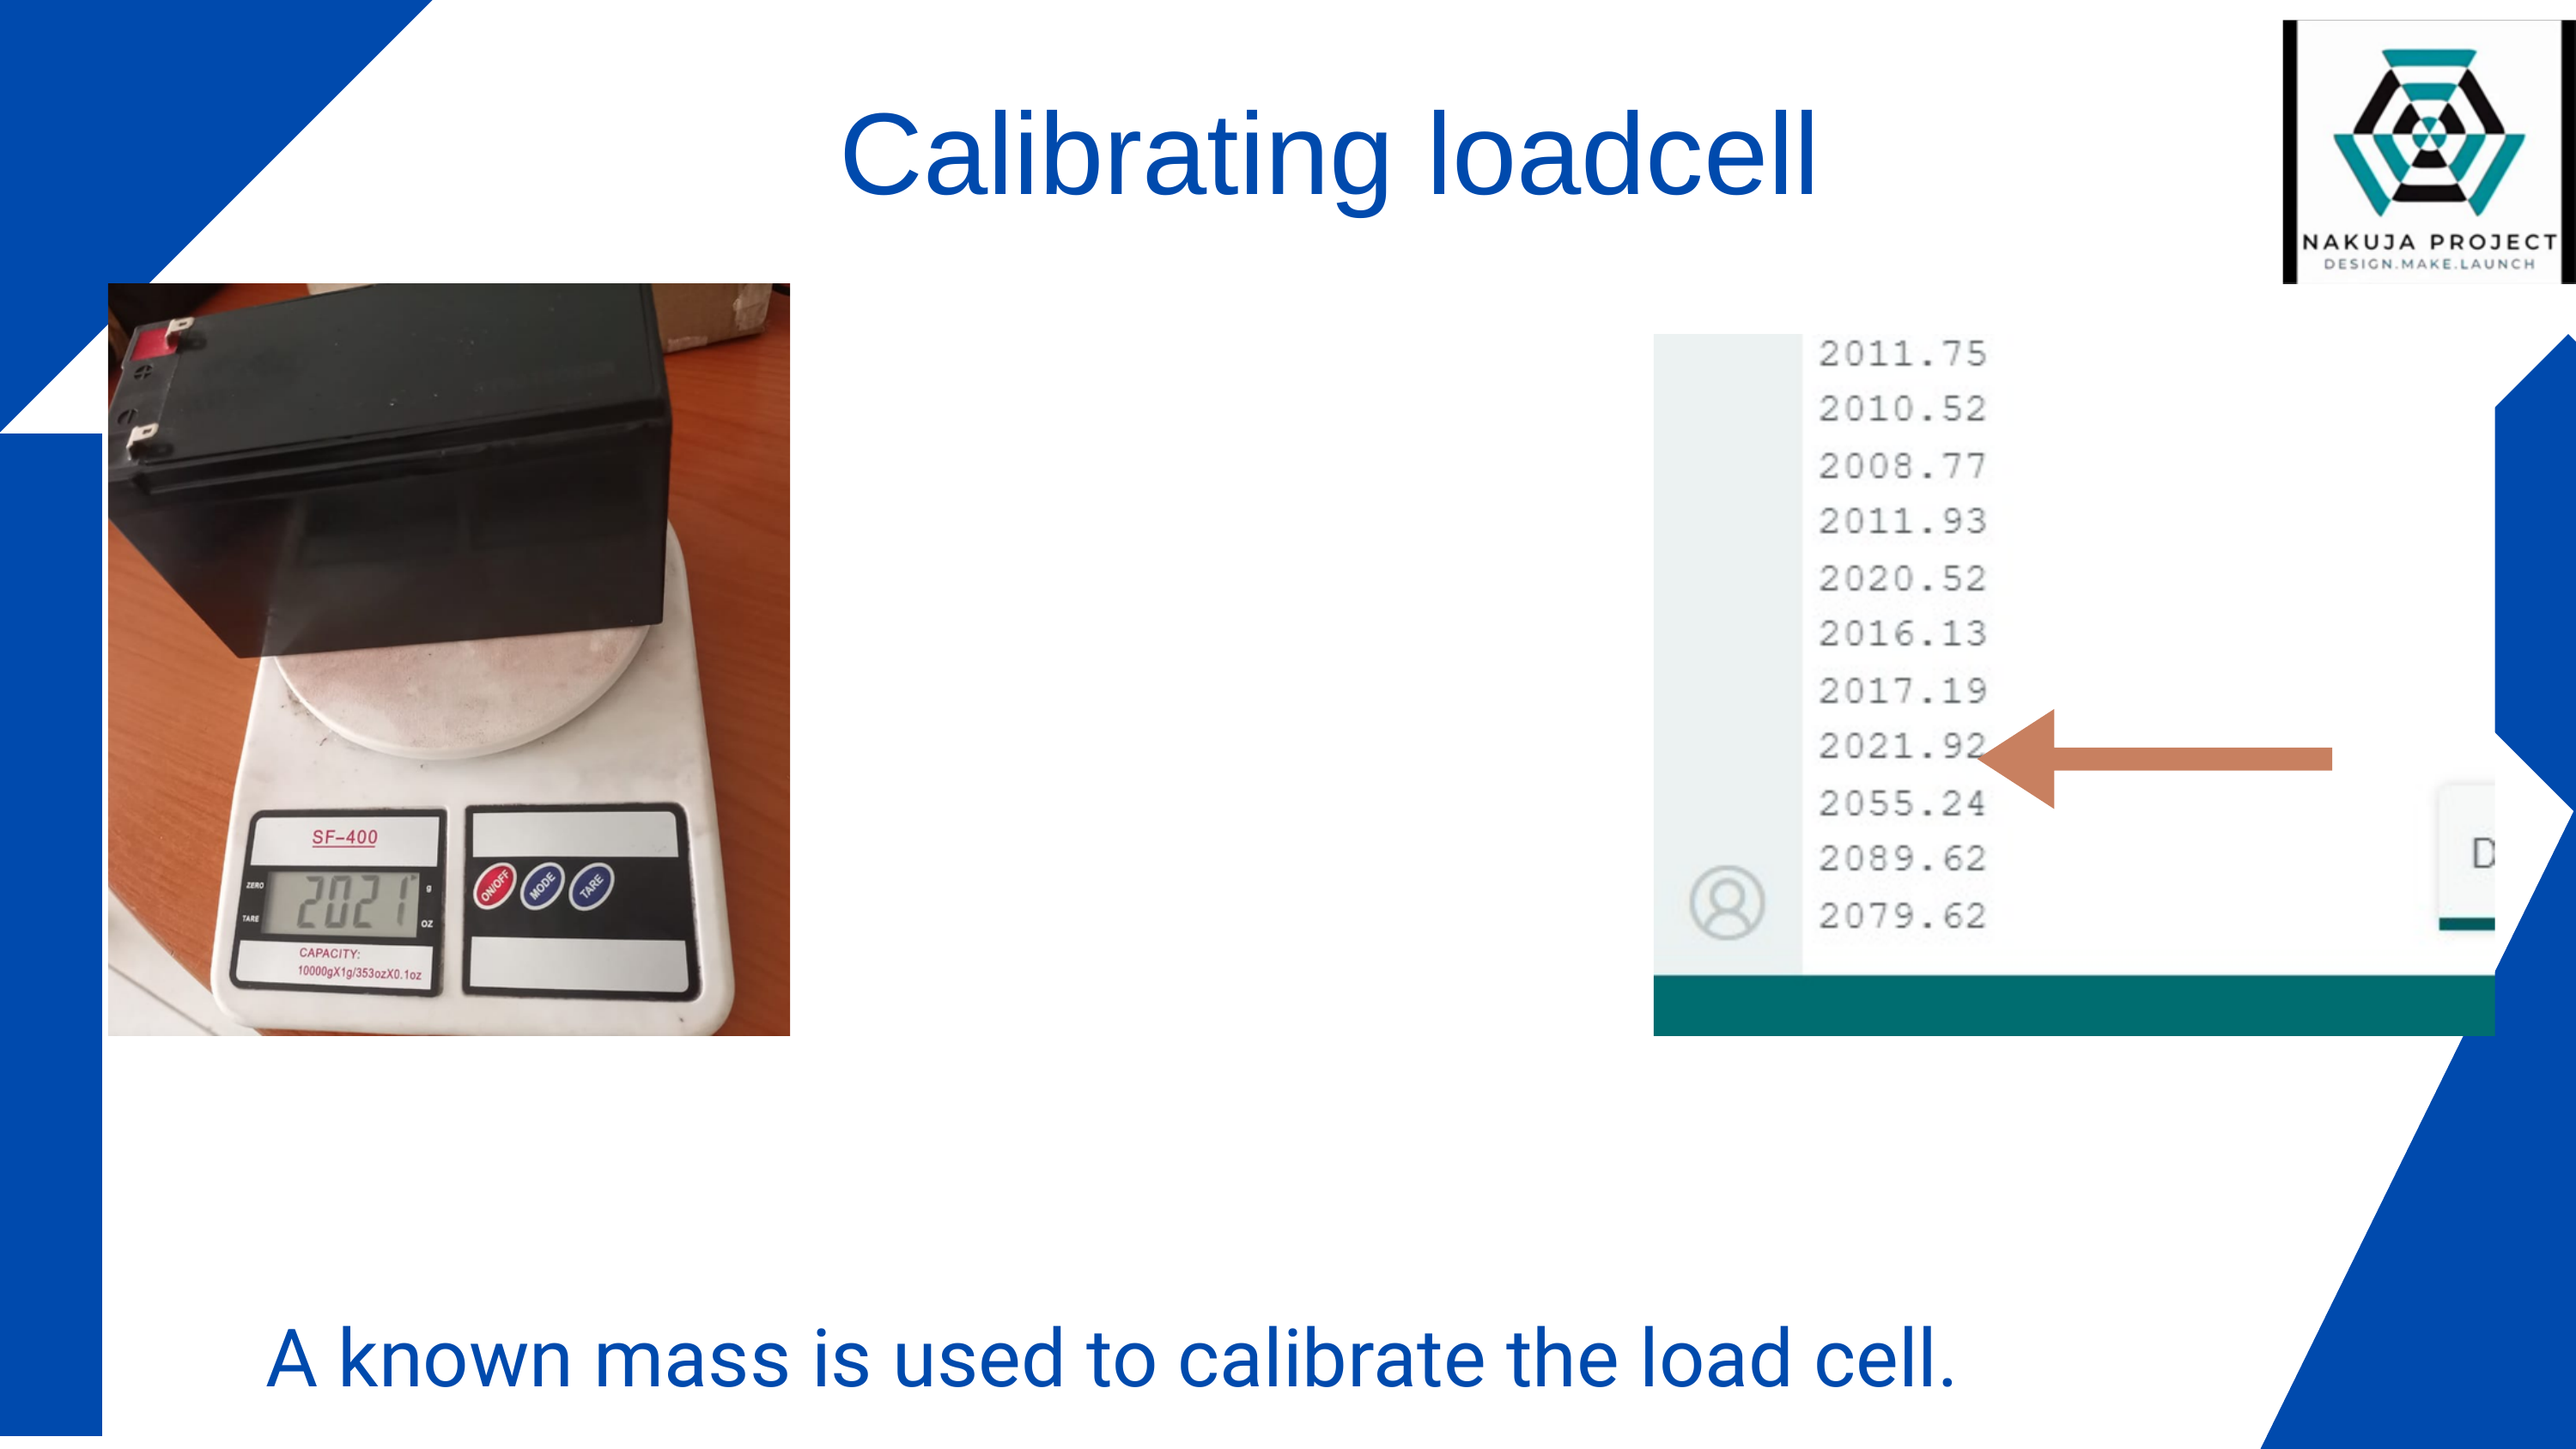

Calibrating loadcell

A known mass is used to calibrate the load cell.